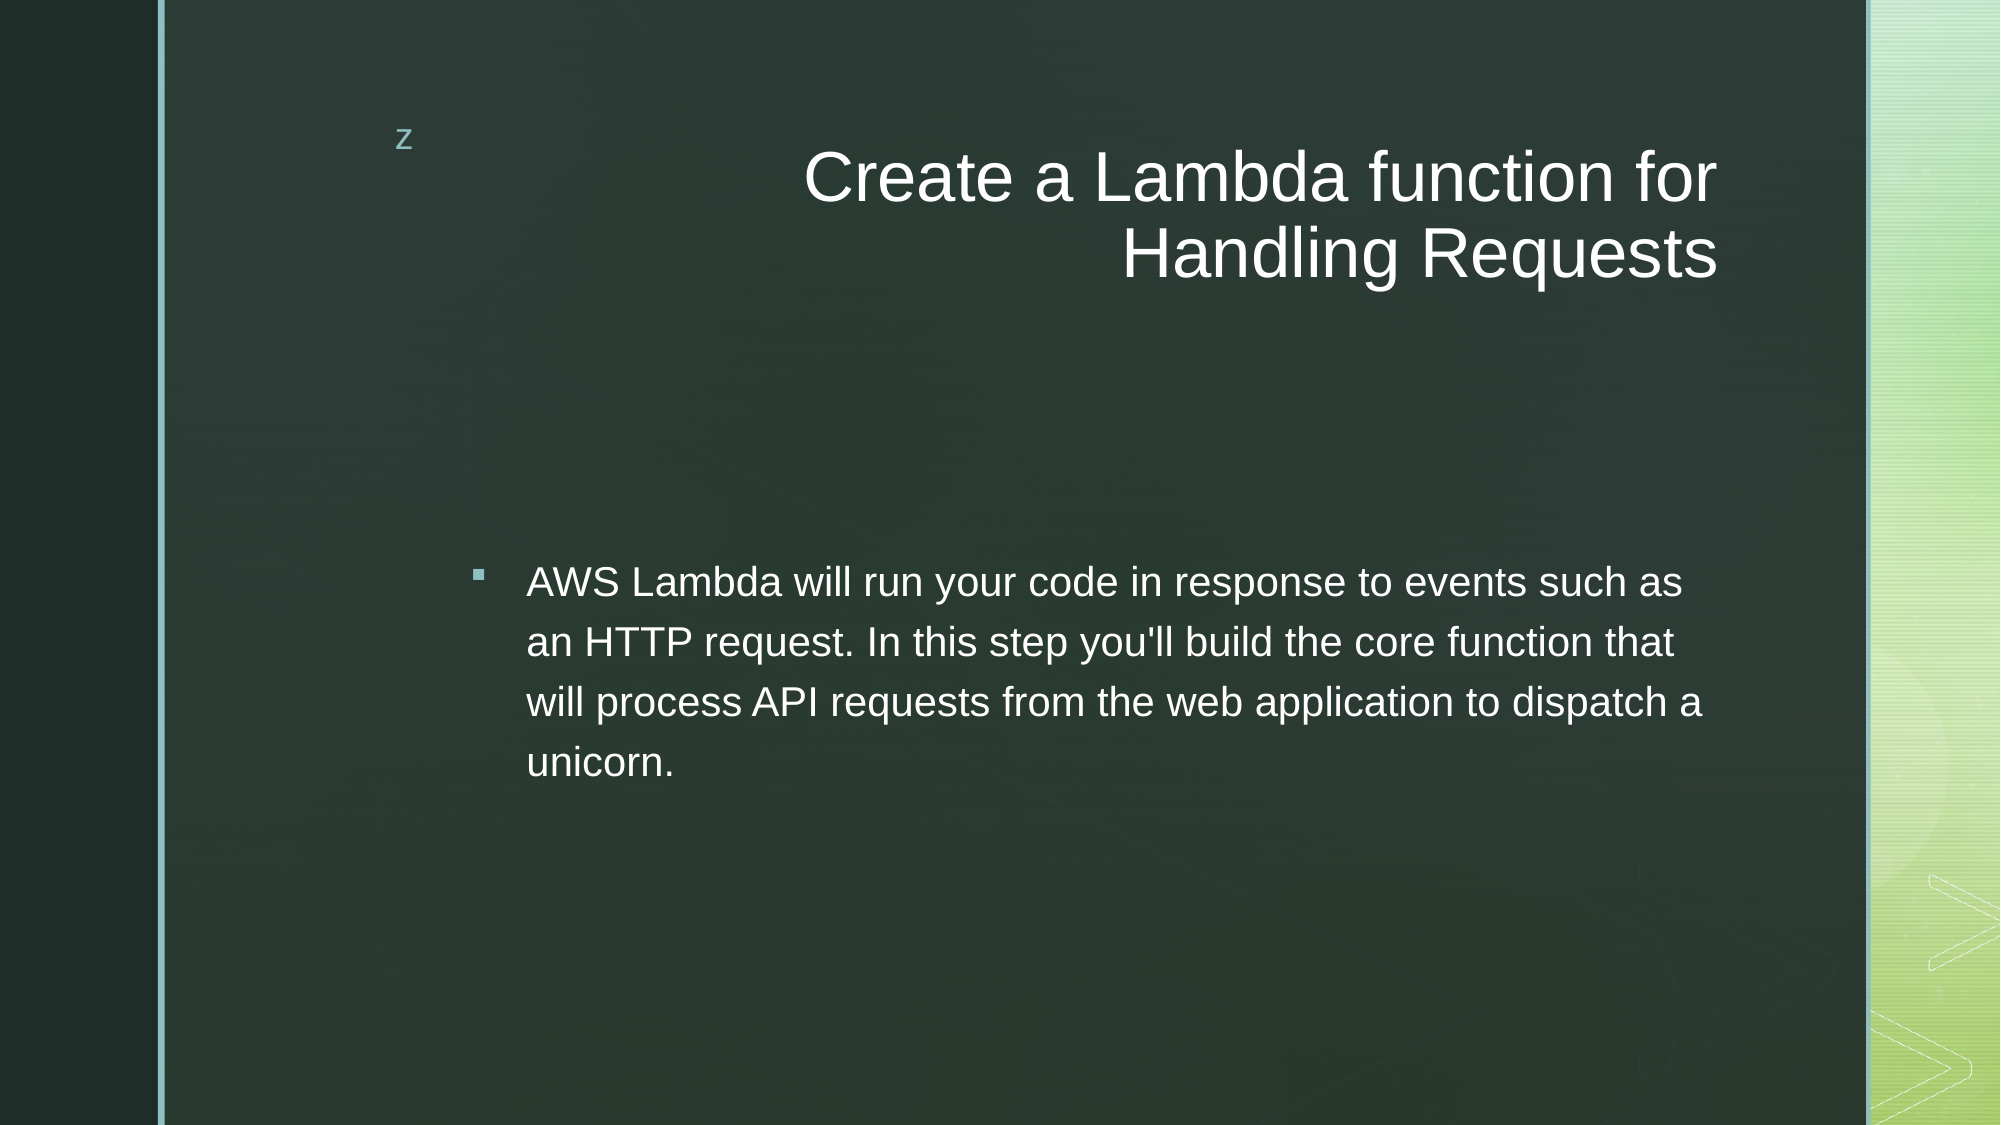

# Create a Lambda function for Handling Requests
AWS Lambda will run your code in response to events such as an HTTP request. In this step you'll build the core function that will process API requests from the web application to dispatch a unicorn.